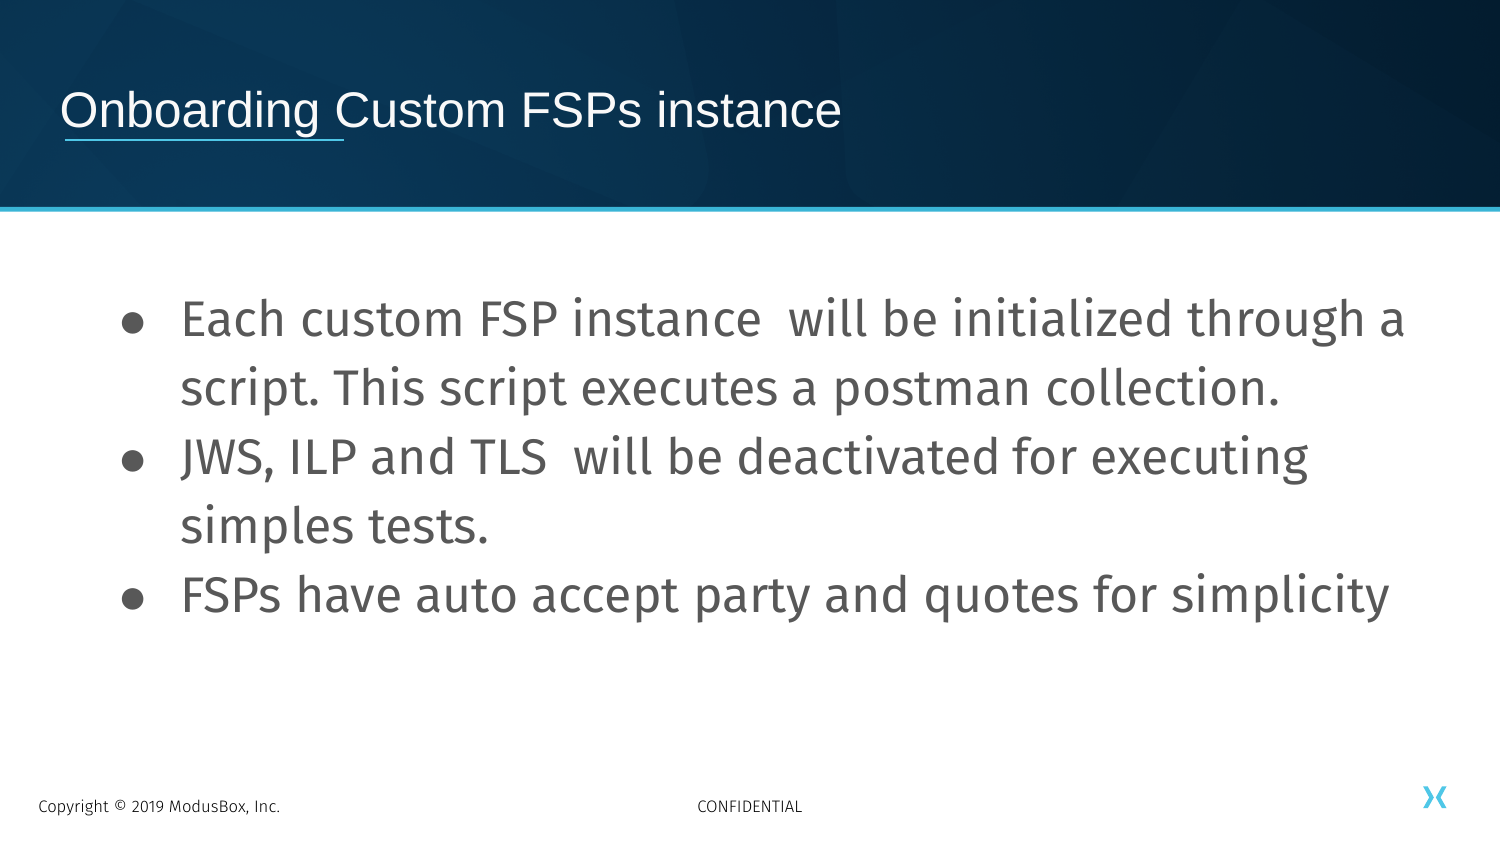

# Onboarding Custom FSPs instance

Each custom FSP instance  will be initialized through a script. This script executes a postman collection.
JWS, ILP and TLS  will be deactivated for executing simples tests.
FSPs have auto accept party and quotes for simplicity